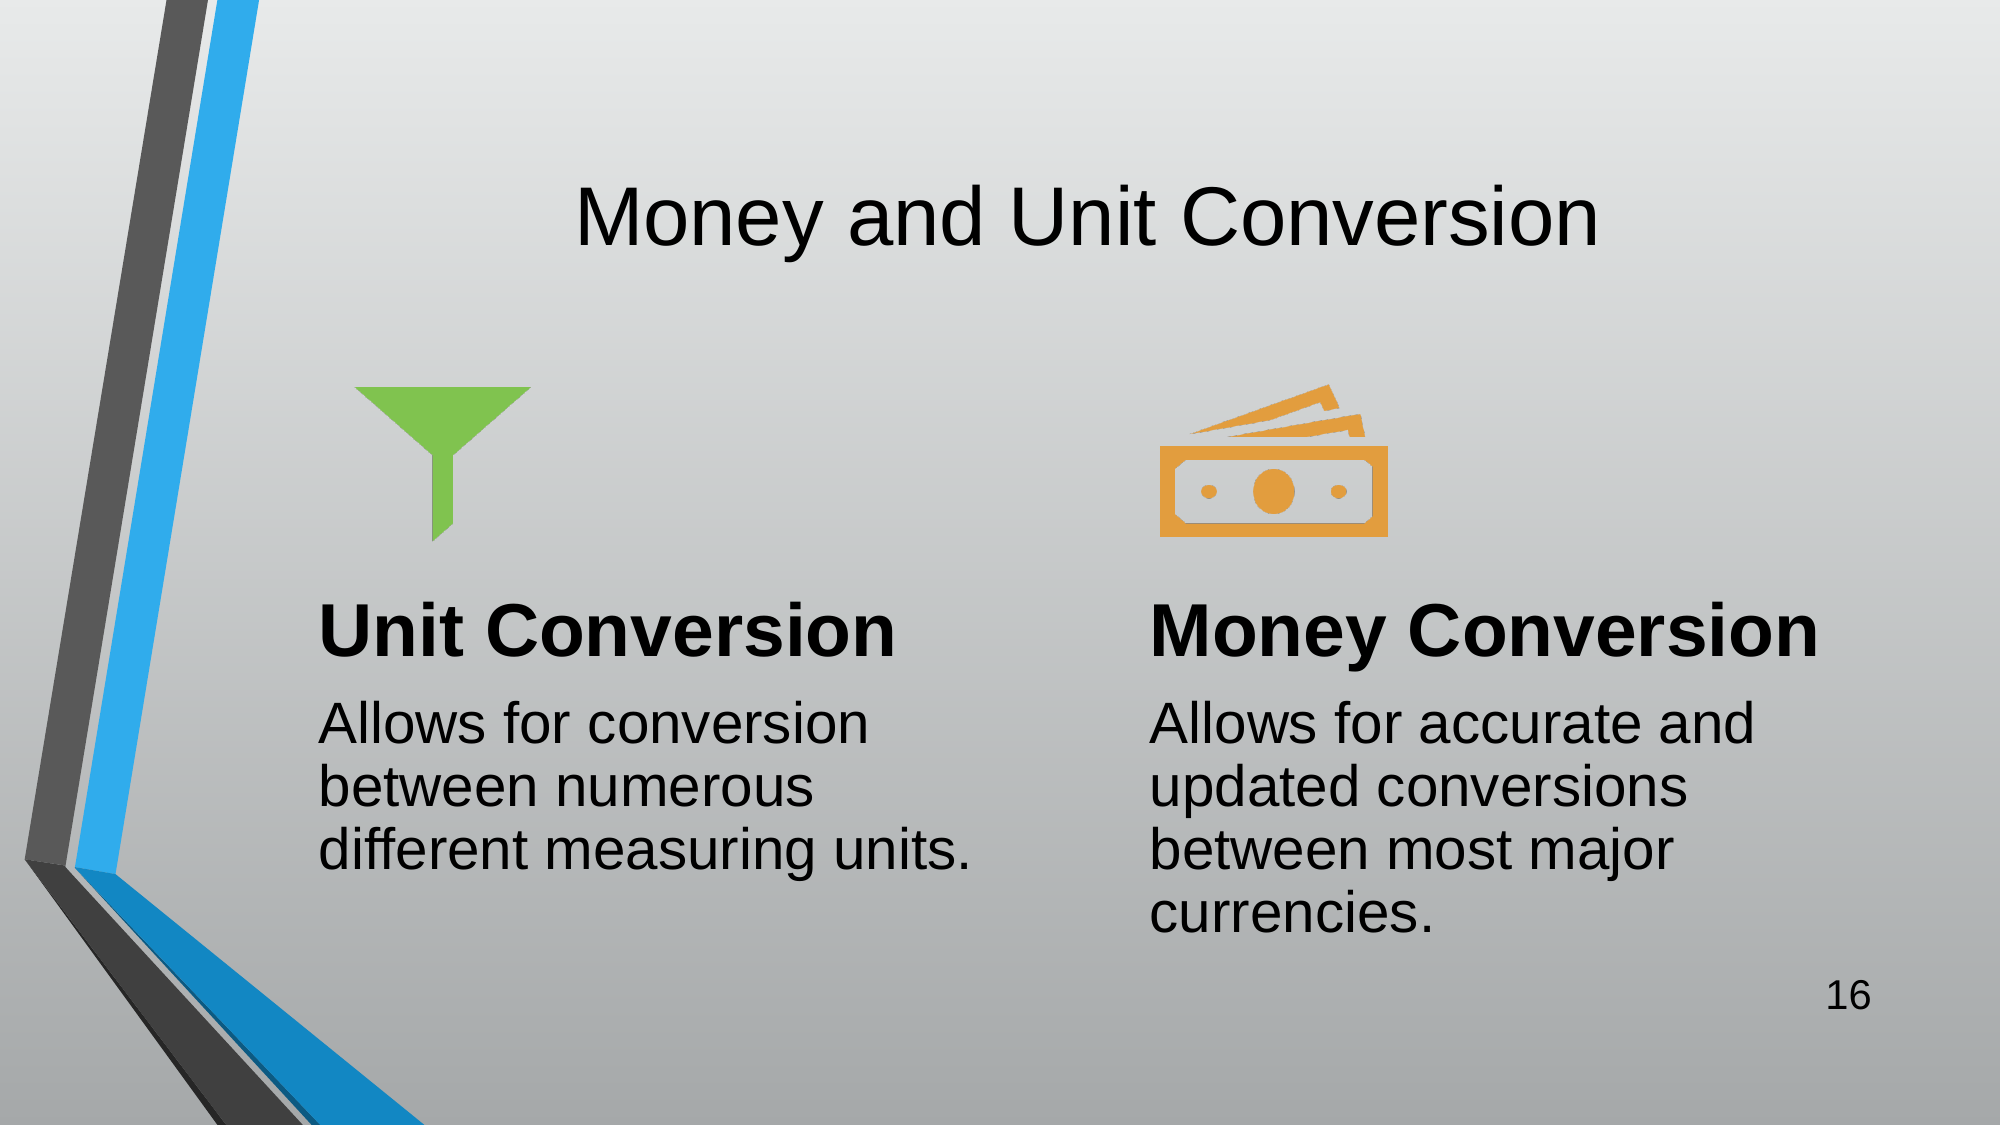

# Money and Unit Conversion
Unit Conversion
Allows for conversion between numerous different measuring units.
Money Conversion
Allows for accurate and updated conversions between most major currencies.
16